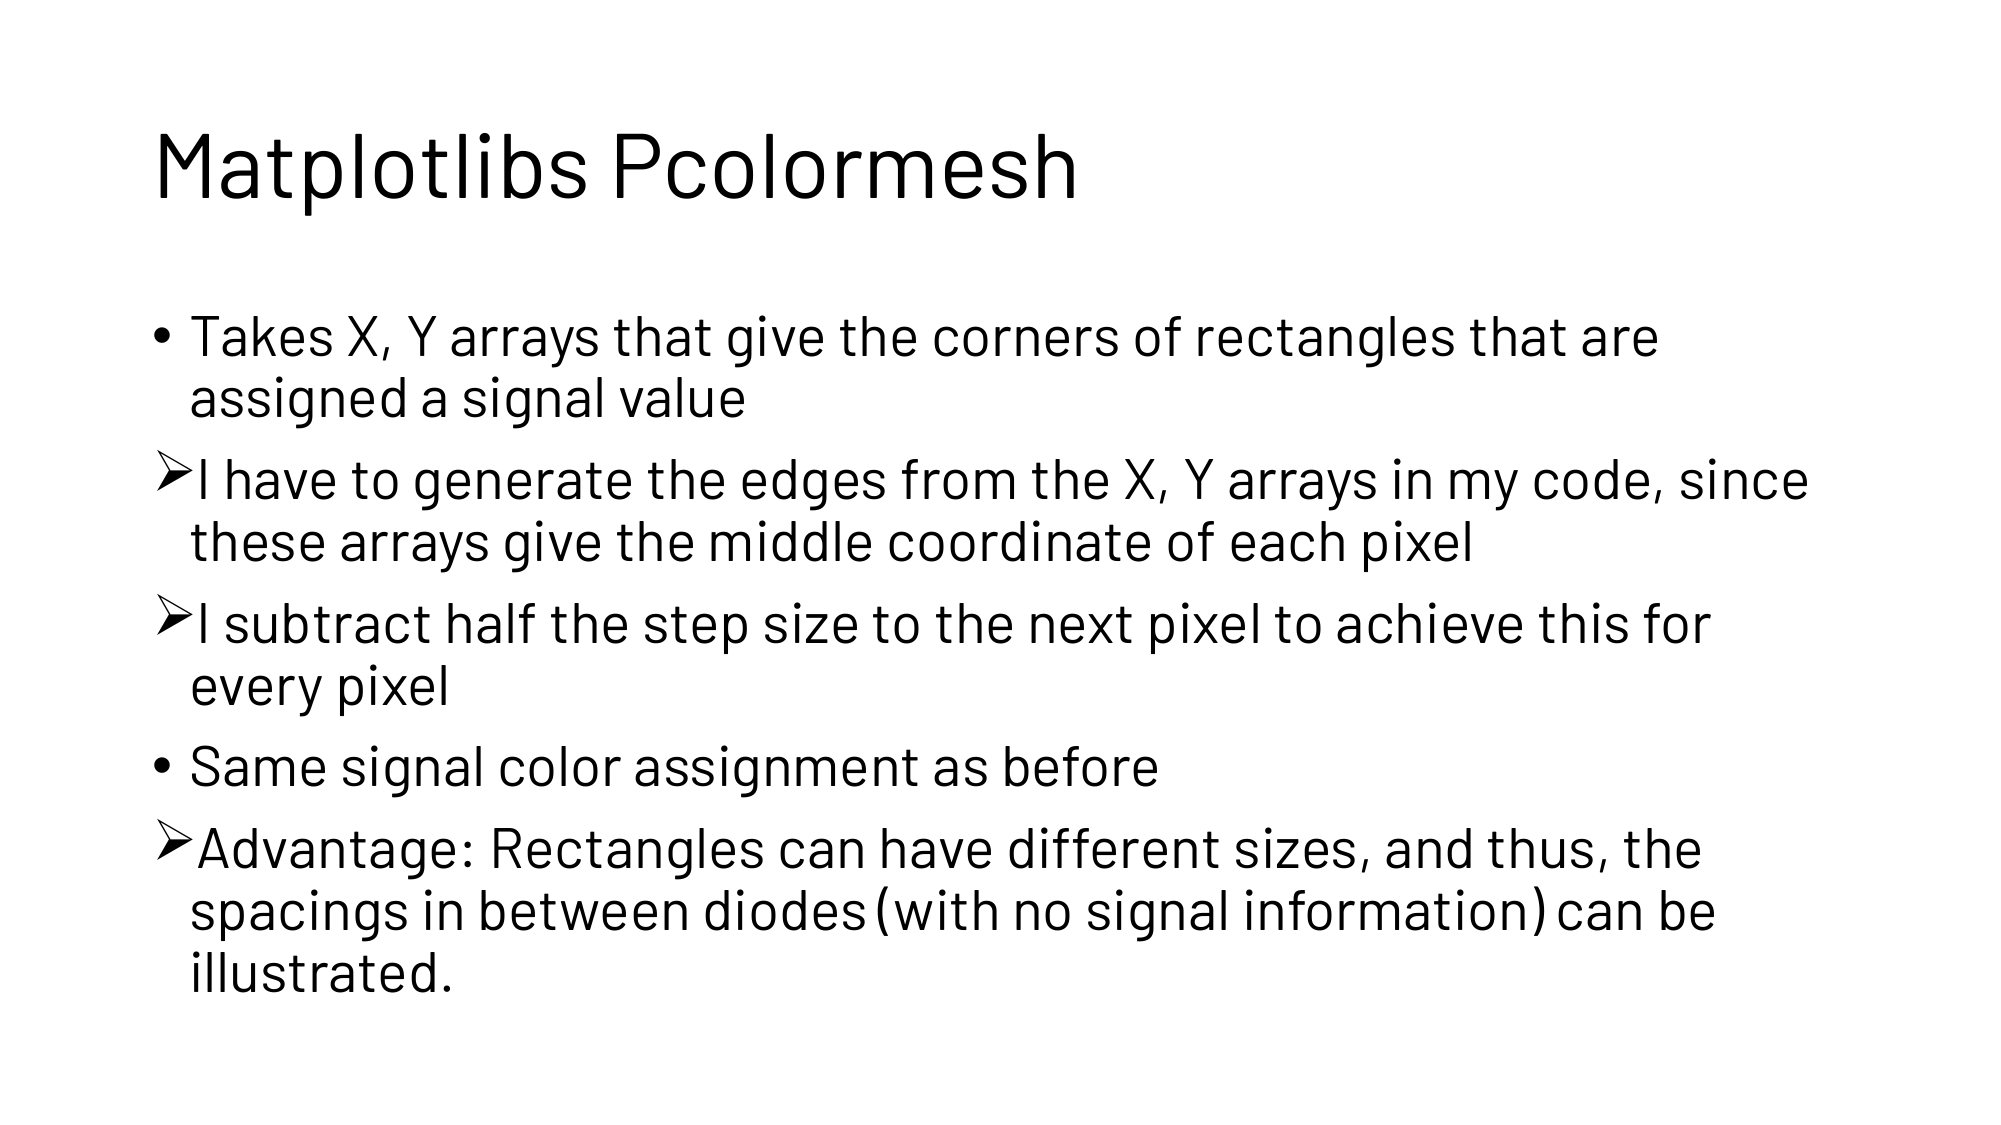

# Matplotlibs Pcolormesh
Takes X, Y arrays that give the corners of rectangles that are assigned a signal value
I have to generate the edges from the X, Y arrays in my code, since these arrays give the middle coordinate of each pixel
I subtract half the step size to the next pixel to achieve this for every pixel
Same signal color assignment as before
Advantage: Rectangles can have different sizes, and thus, the spacings in between diodes (with no signal information) can be illustrated.